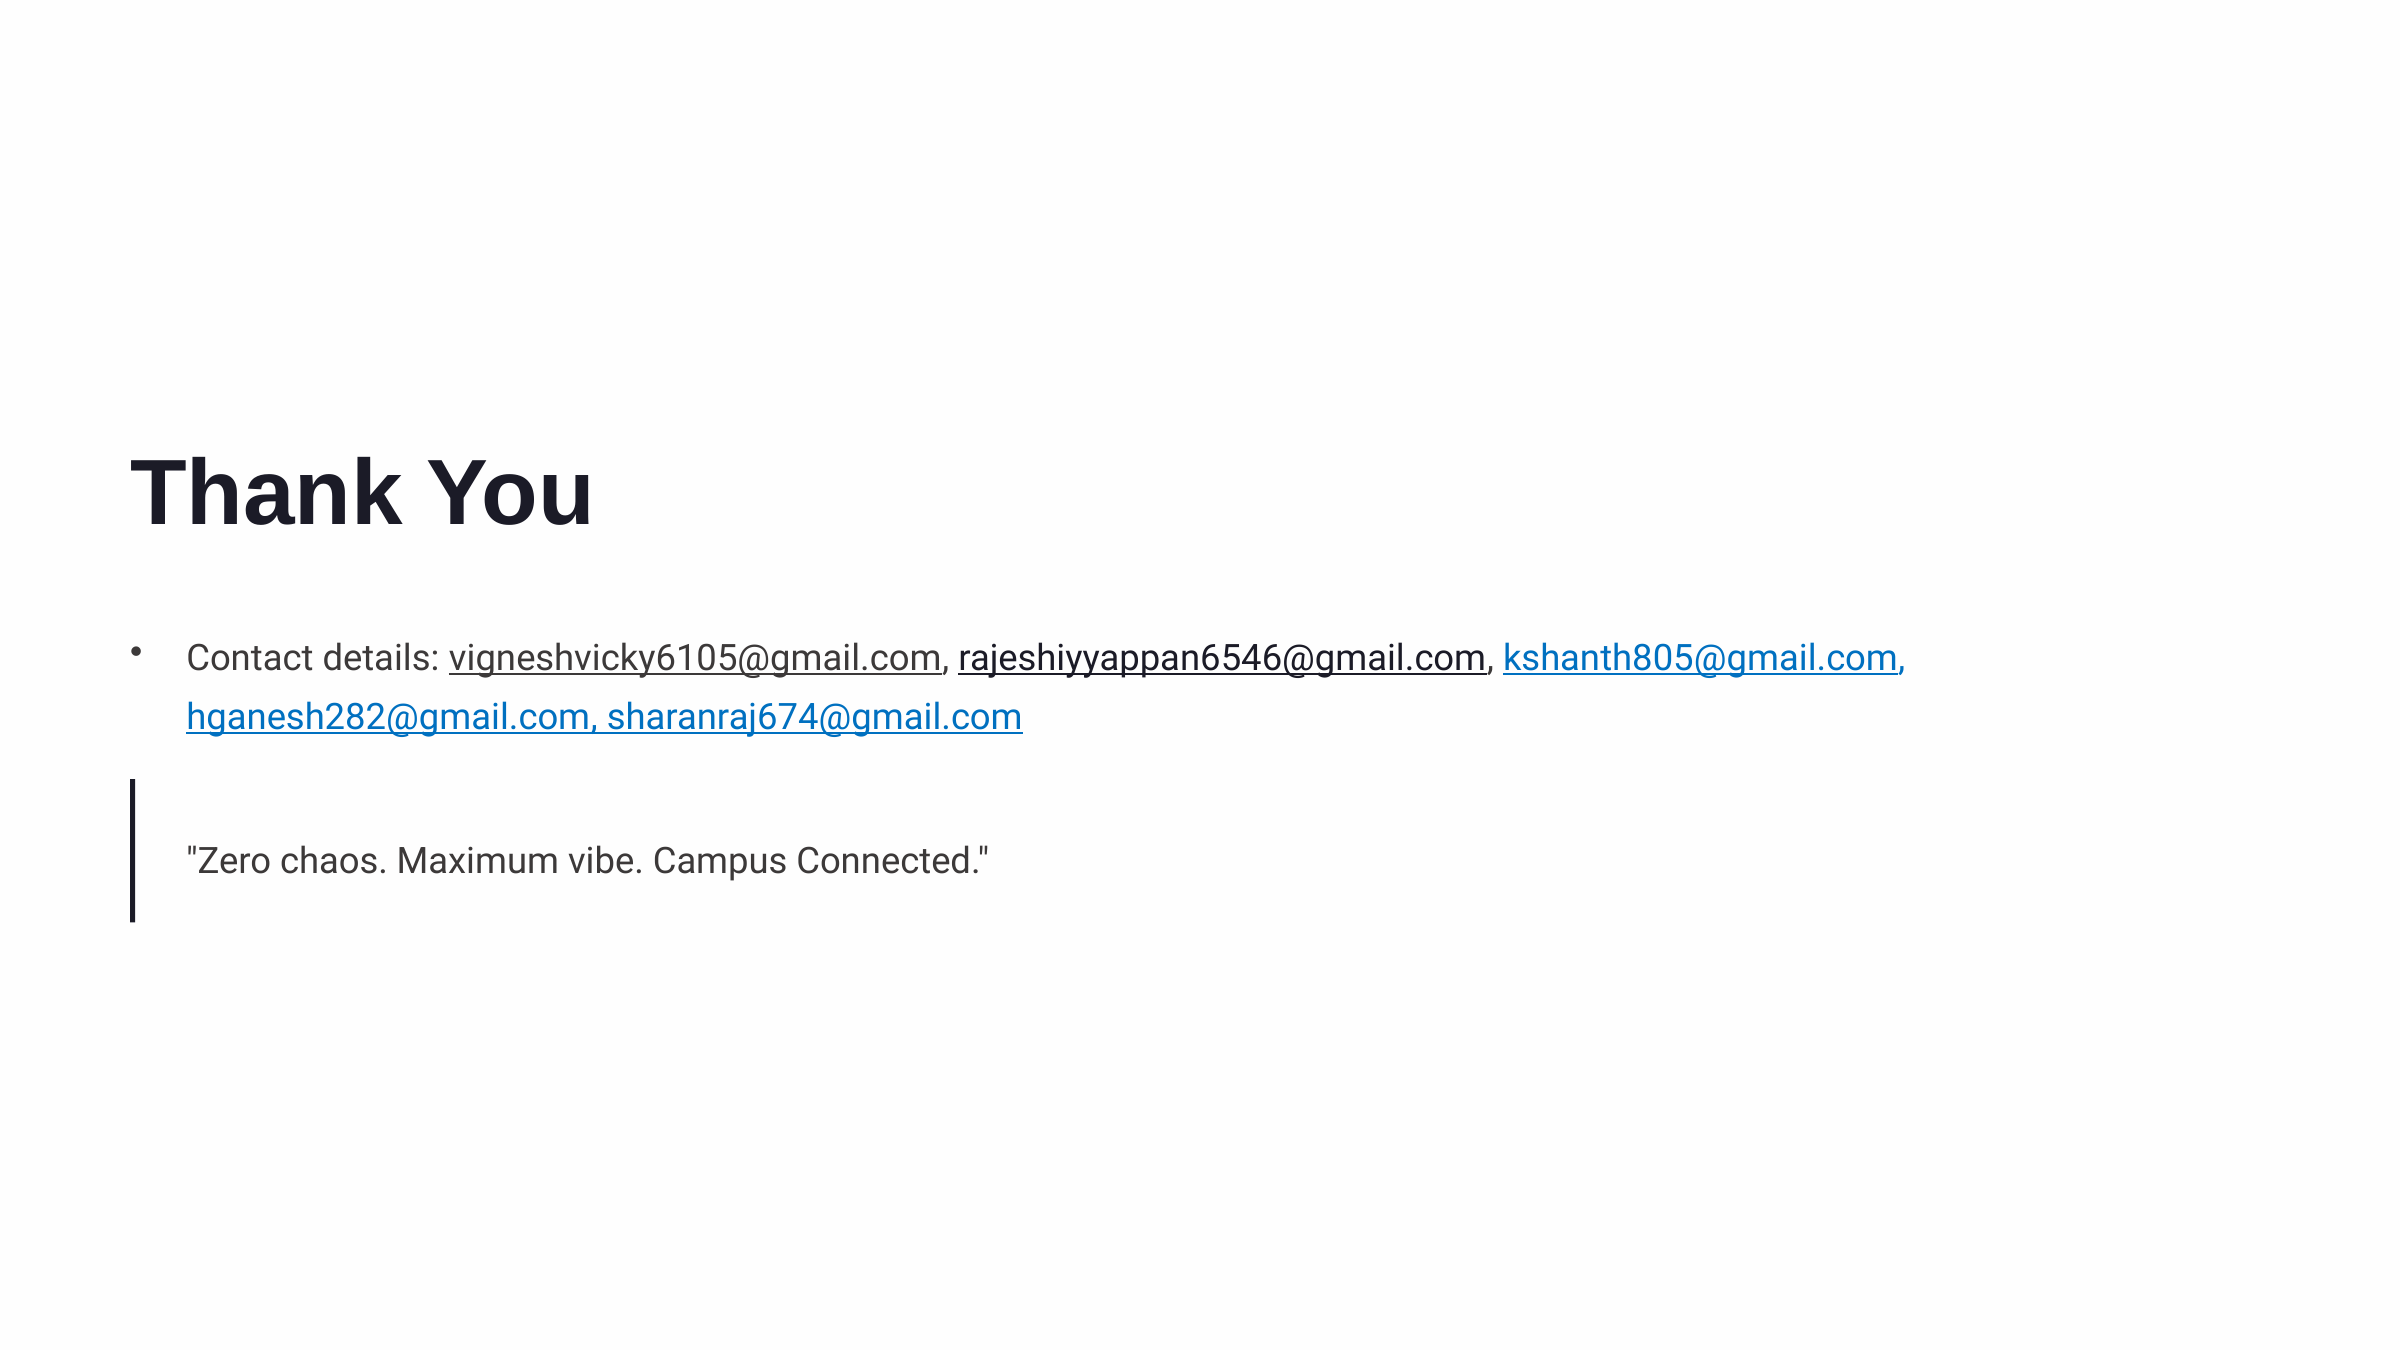

Thank You
Contact details: vigneshvicky6105@gmail.com, rajeshiyyappan6546@gmail.com, kshanth805@gmail.com, hganesh282@gmail.com, sharanraj674@gmail.com

"Zero chaos. Maximum vibe. Campus Connected."